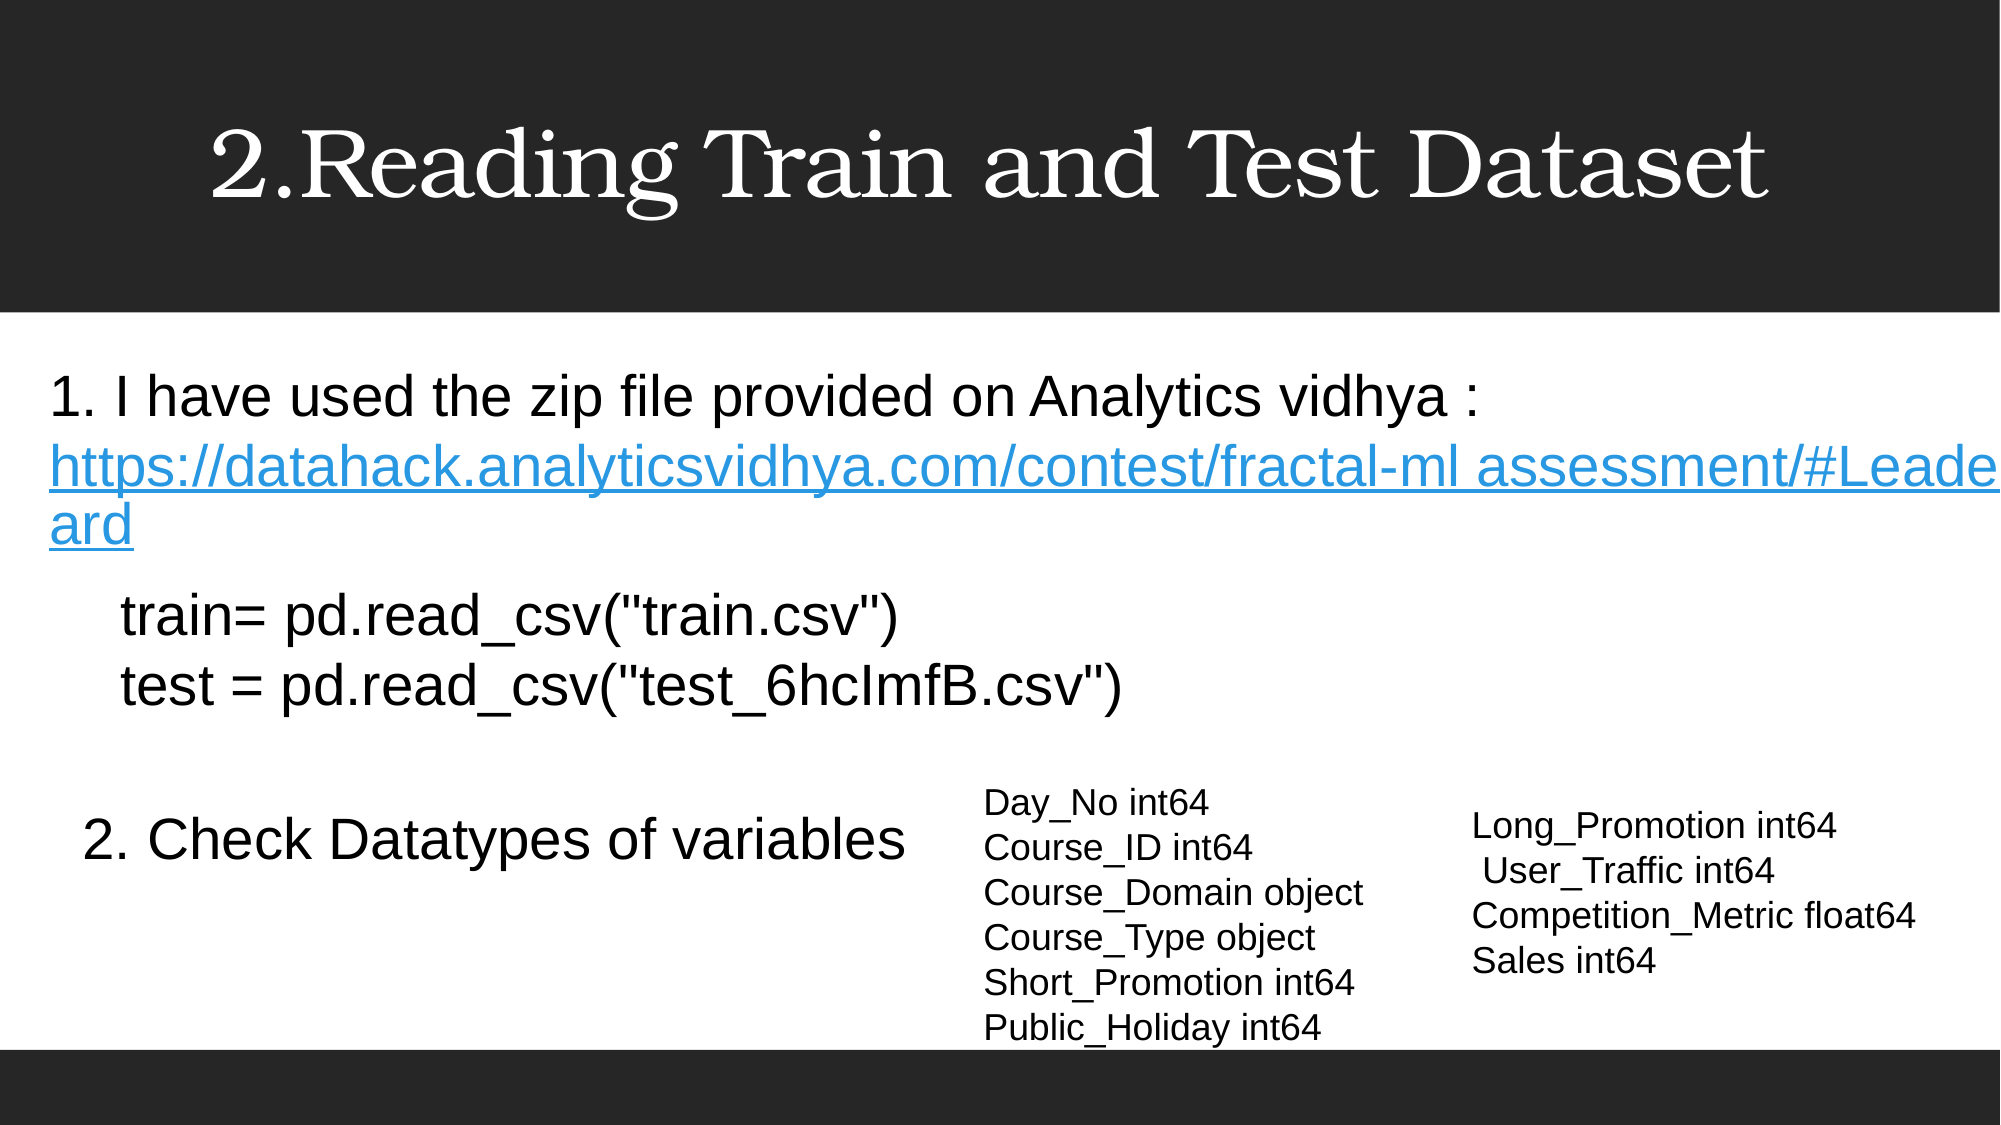

# 2.Reading Train and Test Dataset
1. I have used the zip file provided on Analytics vidhya :
https://datahack.analyticsvidhya.com/contest/fractal-ml assessment/#LeaderBoard

train= pd.read_csv("train.csv")
test = pd.read_csv("test_6hcImfB.csv")

Day_No int64
Course_ID int64 Course_Domain object Course_Type object Short_Promotion int64 Public_Holiday int64
2. Check Datatypes of variables
Long_Promotion int64
 User_Traffic int64
Competition_Metric float64 Sales int64